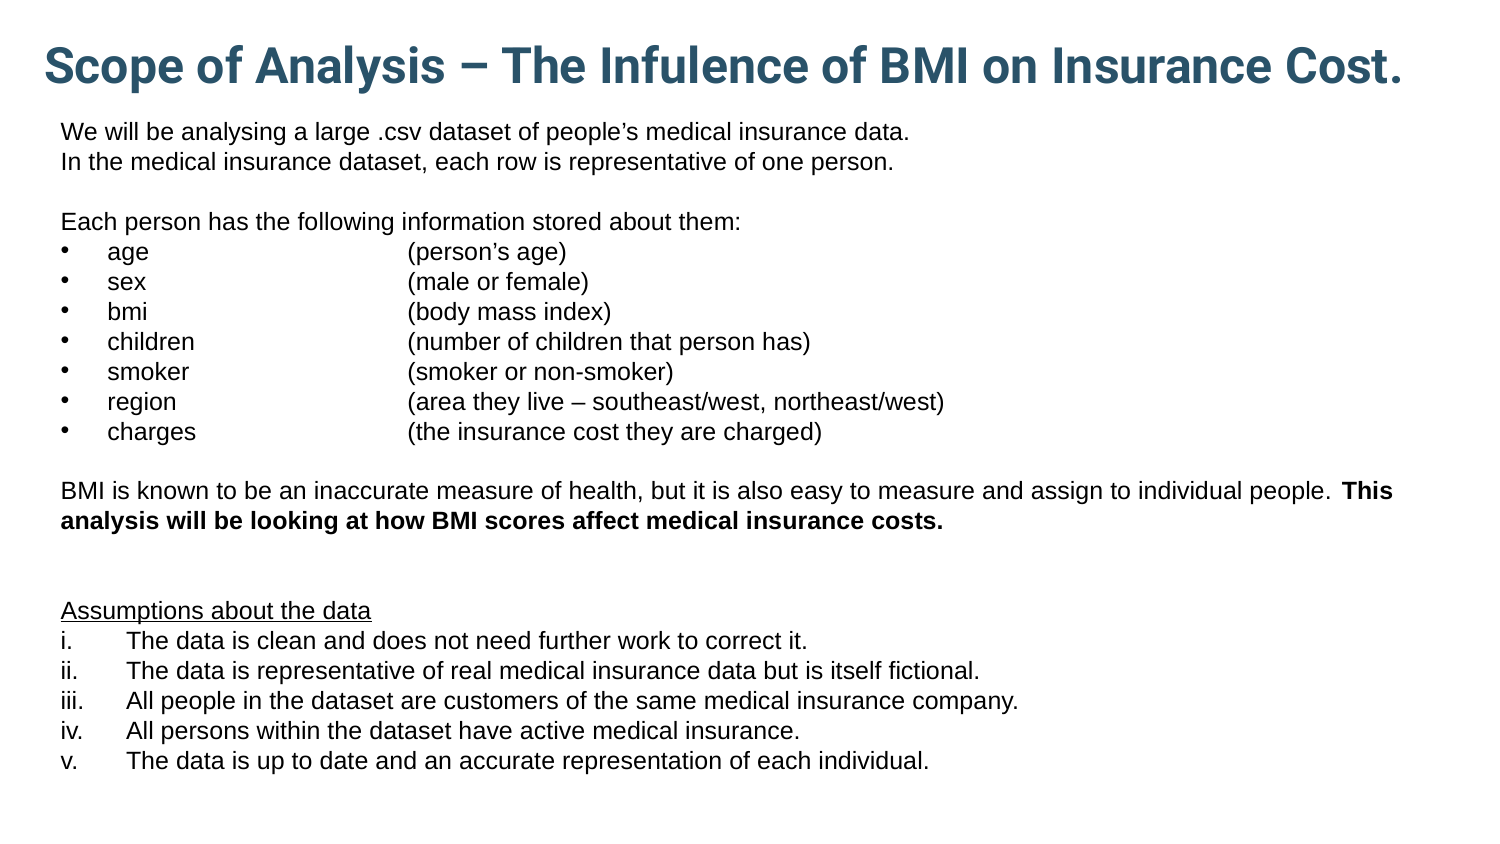

Scope of Analysis – The Infulence of BMI on Insurance Cost.
We will be analysing a large .csv dataset of people’s medical insurance data.
In the medical insurance dataset, each row is representative of one person.

Each person has the following information stored about them:
age 		(person’s age)
sex 		(male or female)
bmi 		(body mass index)
children 		(number of children that person has)
smoker 		(smoker or non-smoker)
region 		(area they live – southeast/west, northeast/west)
charges 		(the insurance cost they are charged)

BMI is known to be an inaccurate measure of health, but it is also easy to measure and assign to individual people. This analysis will be looking at how BMI scores affect medical insurance costs.

Assumptions about the data
The data is clean and does not need further work to correct it.
The data is representative of real medical insurance data but is itself fictional.
All people in the dataset are customers of the same medical insurance company.
All persons within the dataset have active medical insurance.
The data is up to date and an accurate representation of each individual.